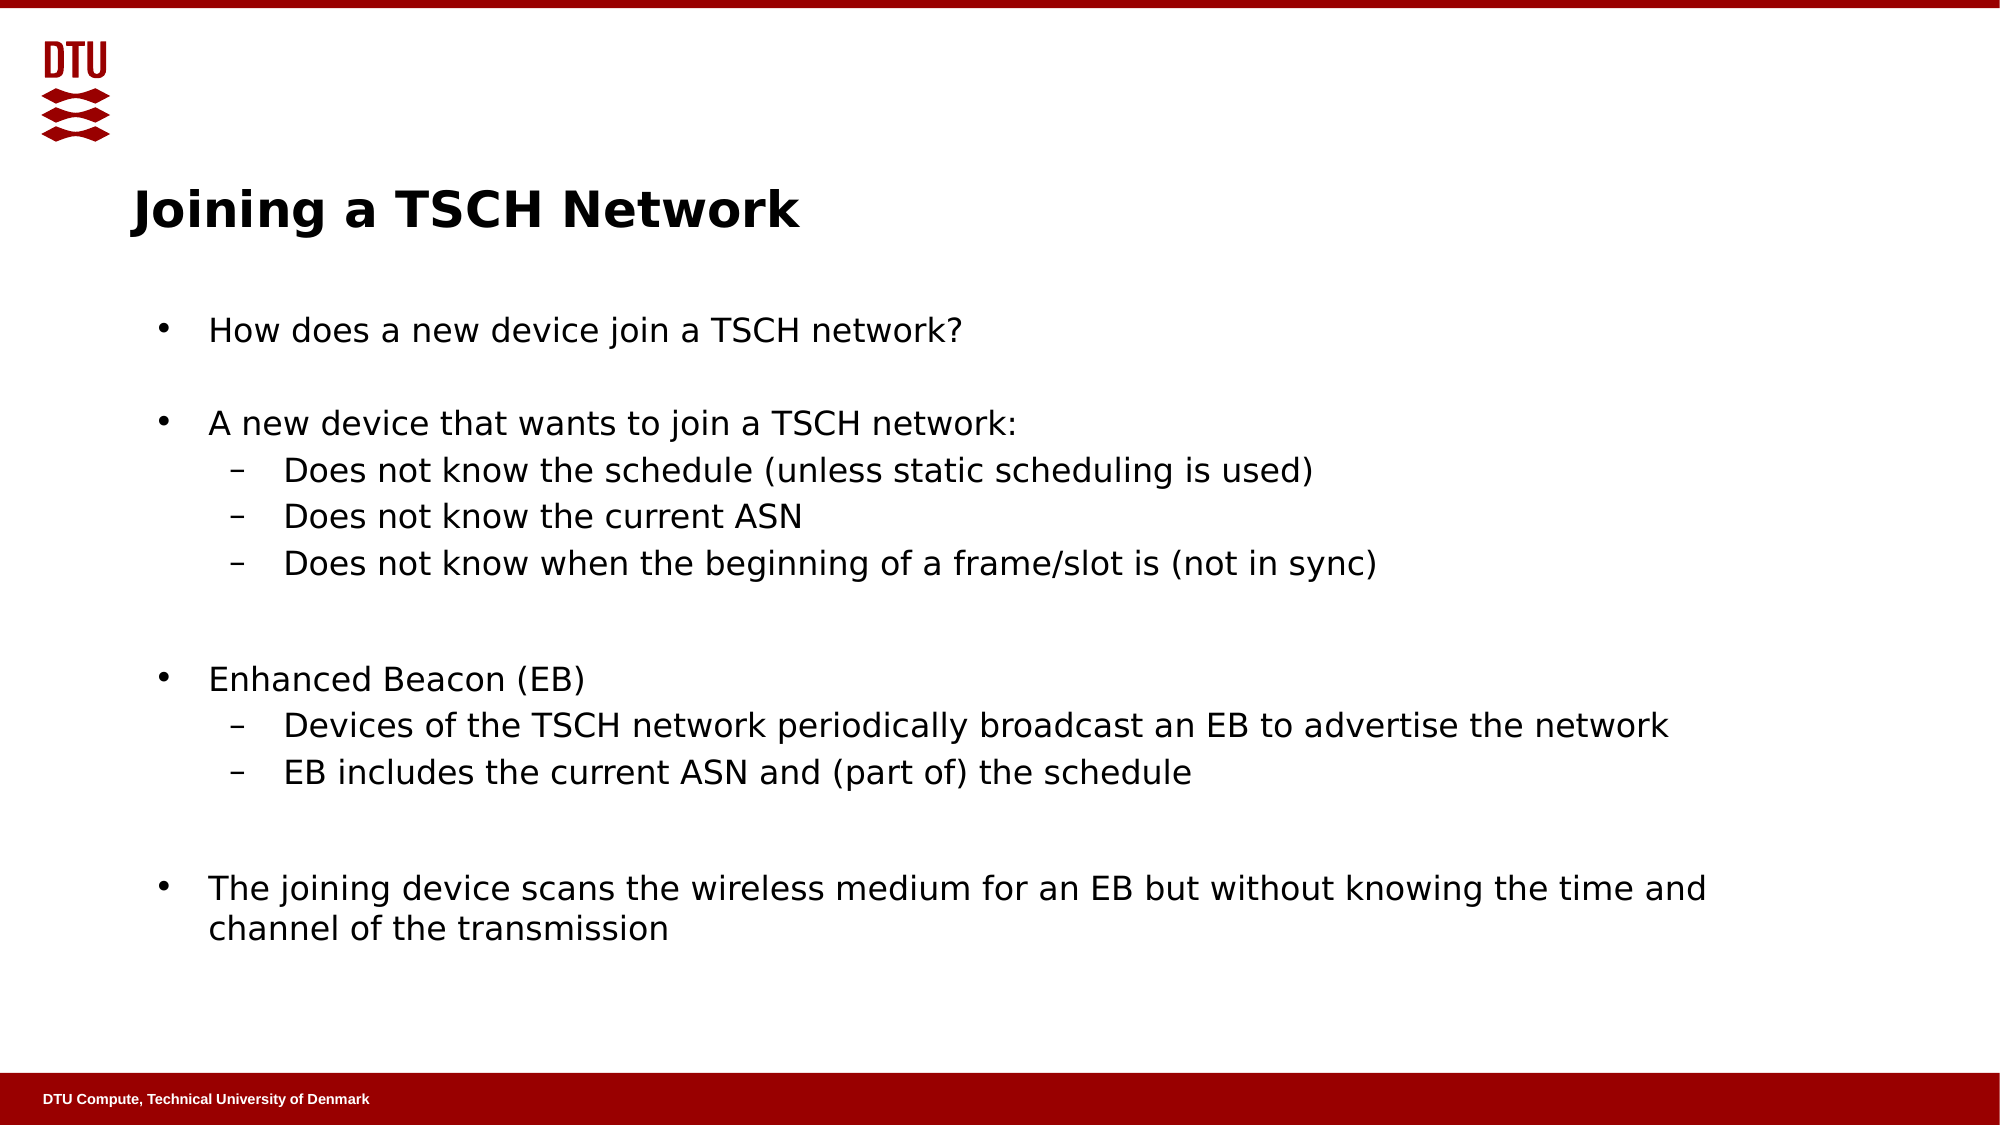

# Joining a TSCH Network

How does a new device join a TSCH network?

A new device that wants to join a TSCH network:
Does not know the schedule (unless static scheduling is used)
Does not know the current ASN
Does not know when the beginning of a frame/slot is (not in sync)

Enhanced Beacon (EB)
Devices of the TSCH network periodically broadcast an EB to advertise the network
EB includes the current ASN and (part of) the schedule

The joining device scans the wireless medium for an EB but without knowing the time and channel of the transmission